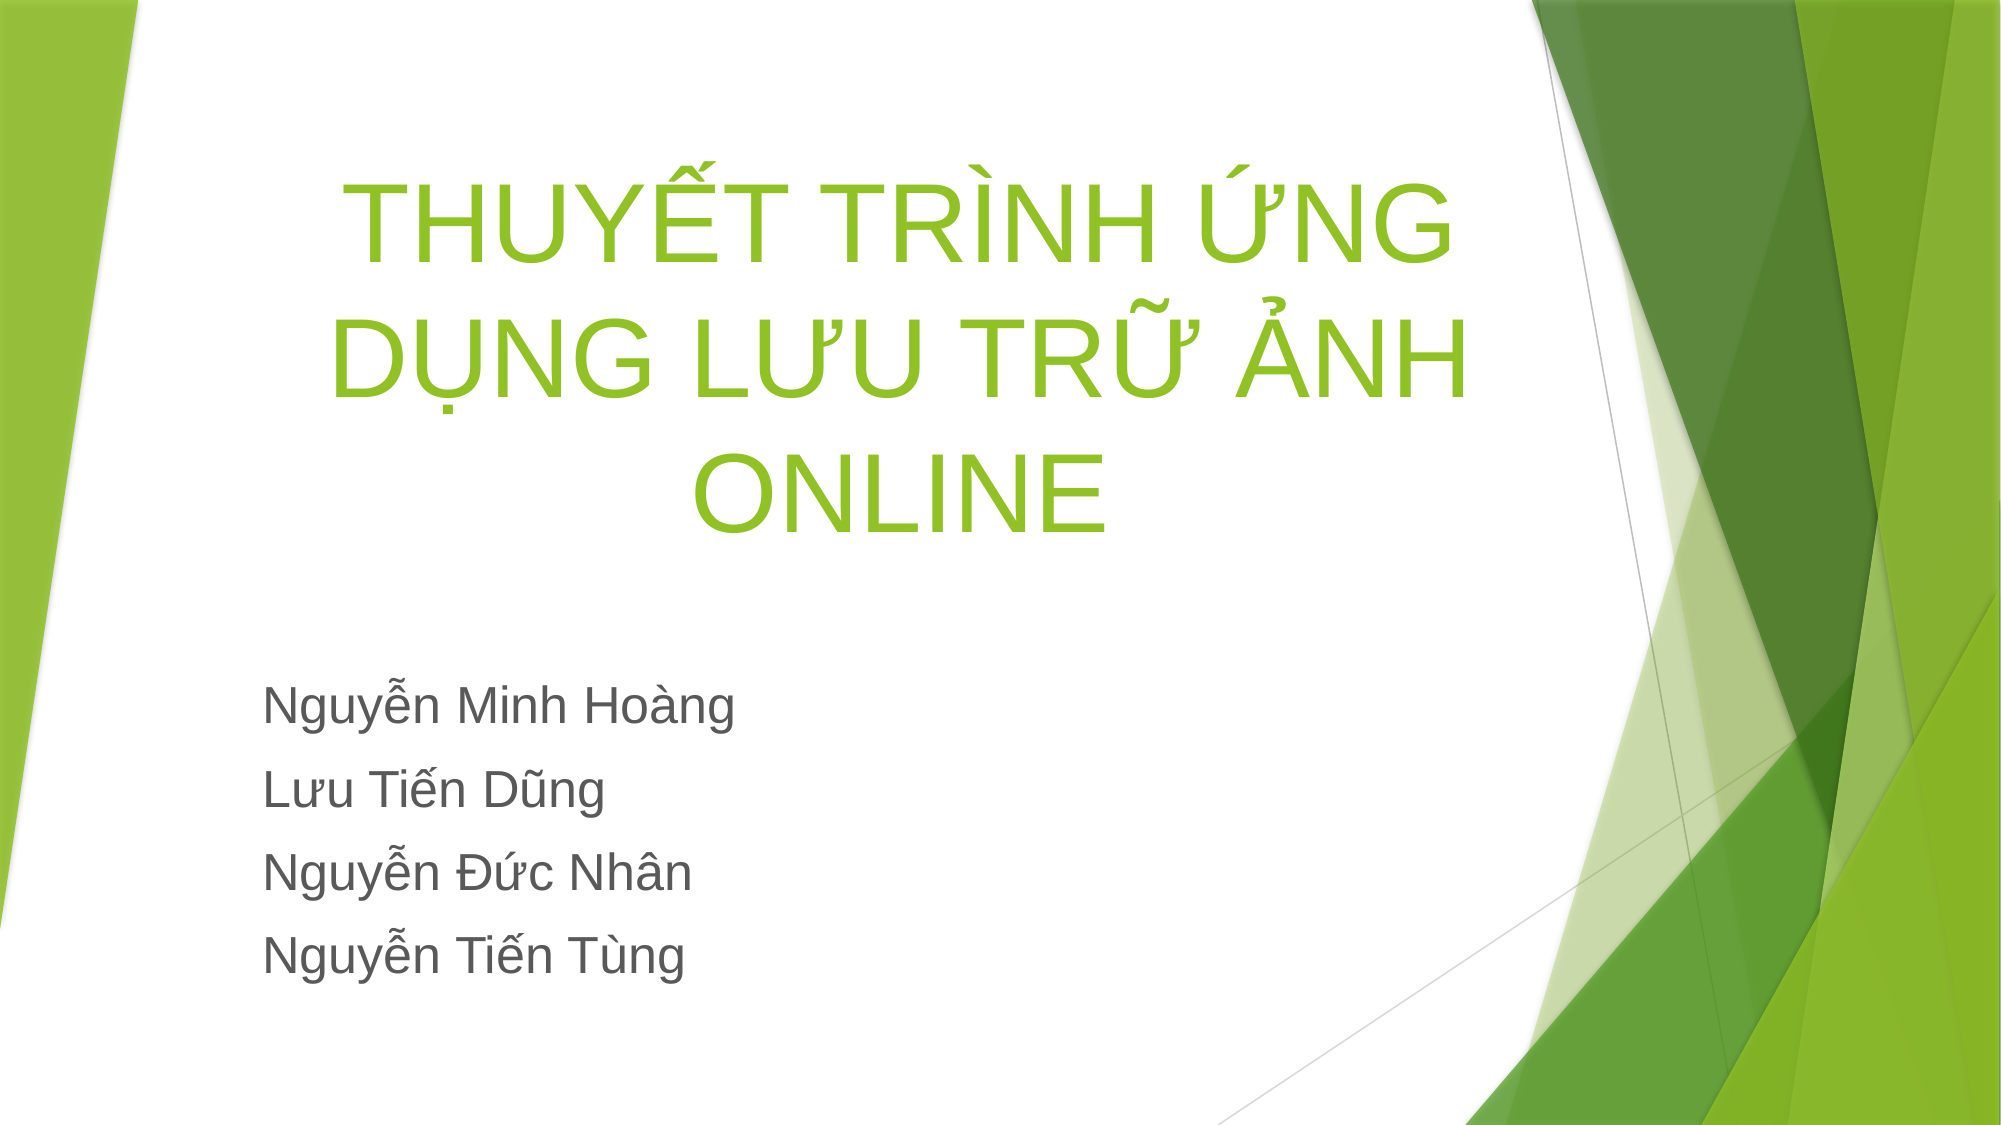

# THUYẾT TRÌNH ỨNG DỤNG LƯU TRỮ ẢNH ONLINE
Nguyễn Minh Hoàng
Lưu Tiến Dũng
Nguyễn Đức Nhân
Nguyễn Tiến Tùng